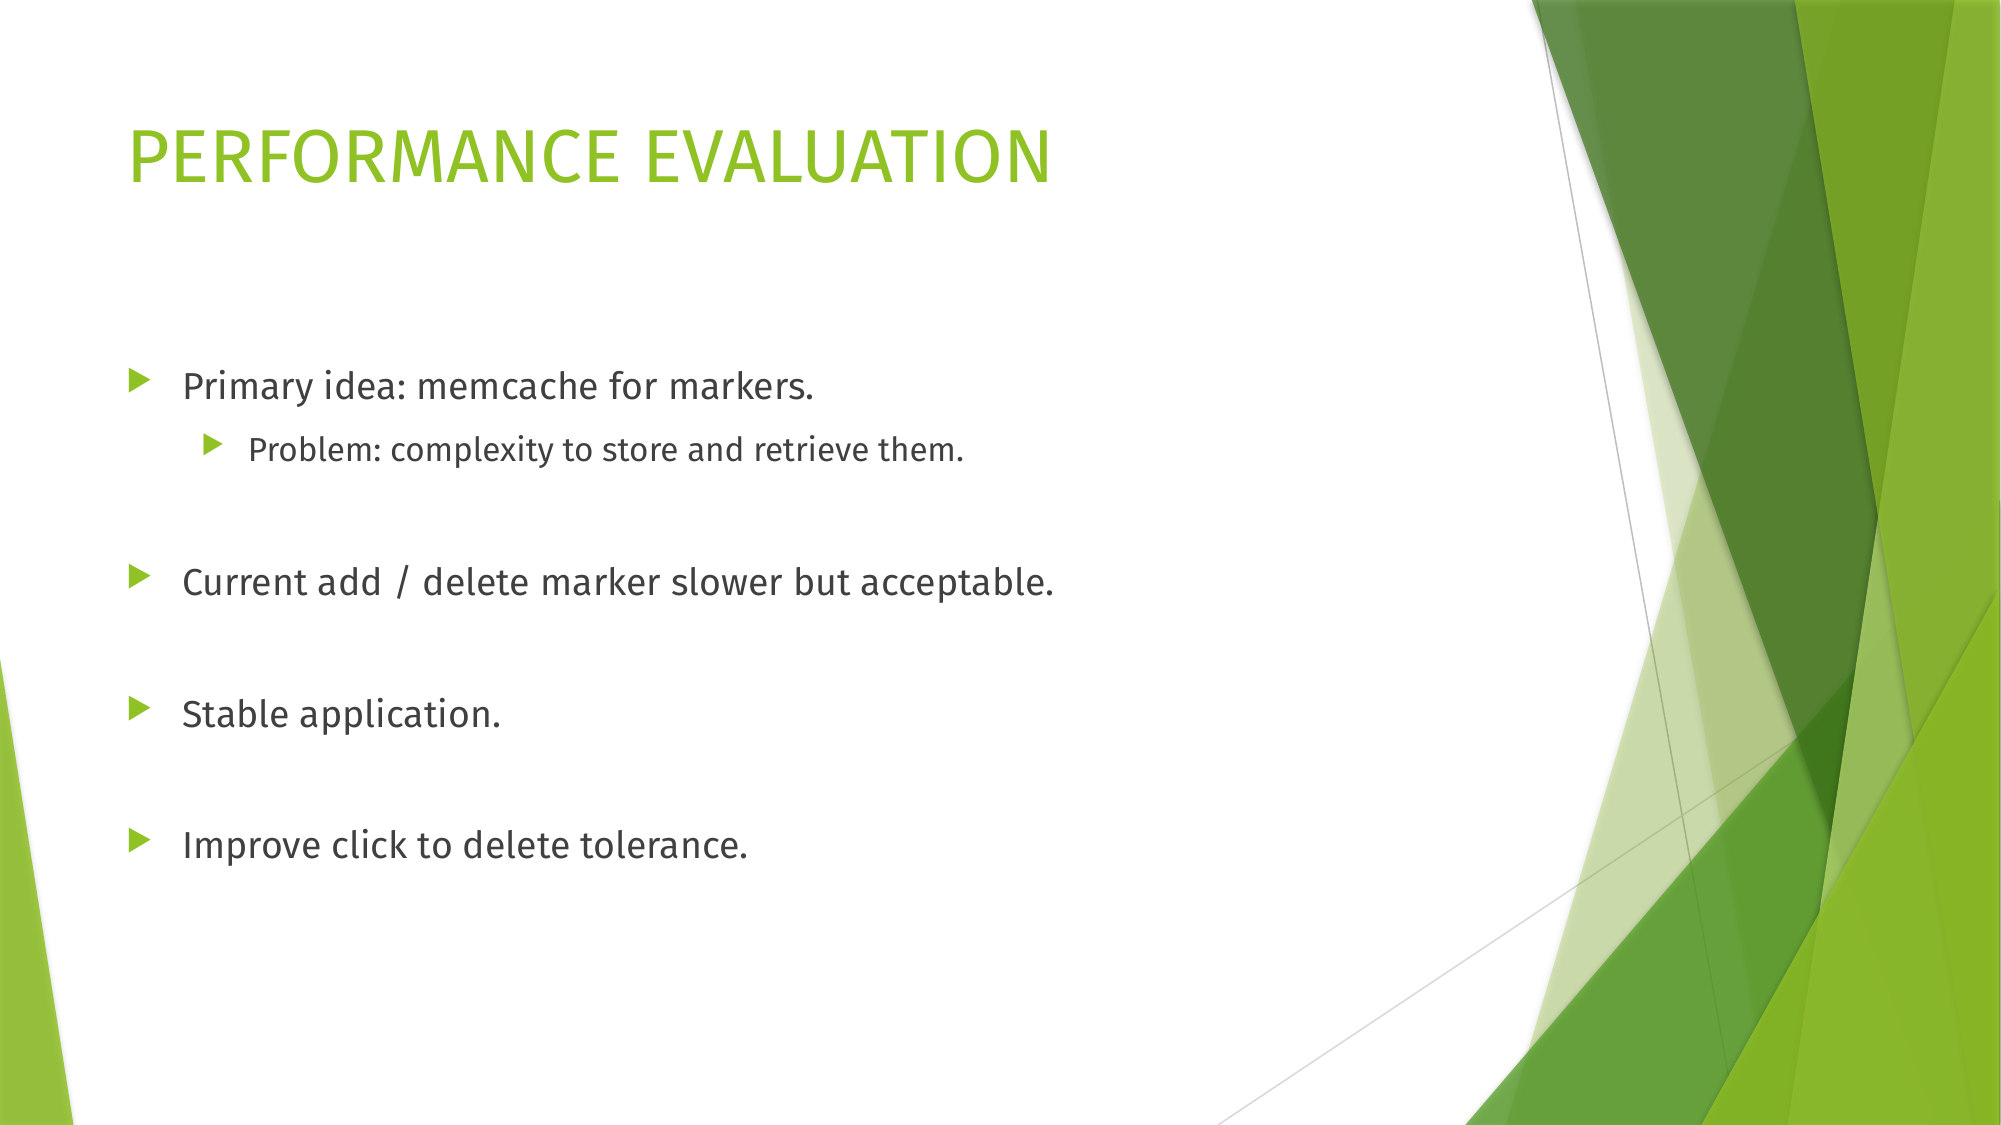

# PERFORMANCE EVALUATION
Primary idea: memcache for markers.
Problem: complexity to store and retrieve them.

Current add / delete marker slower but acceptable.

Stable application.

Improve click to delete tolerance.